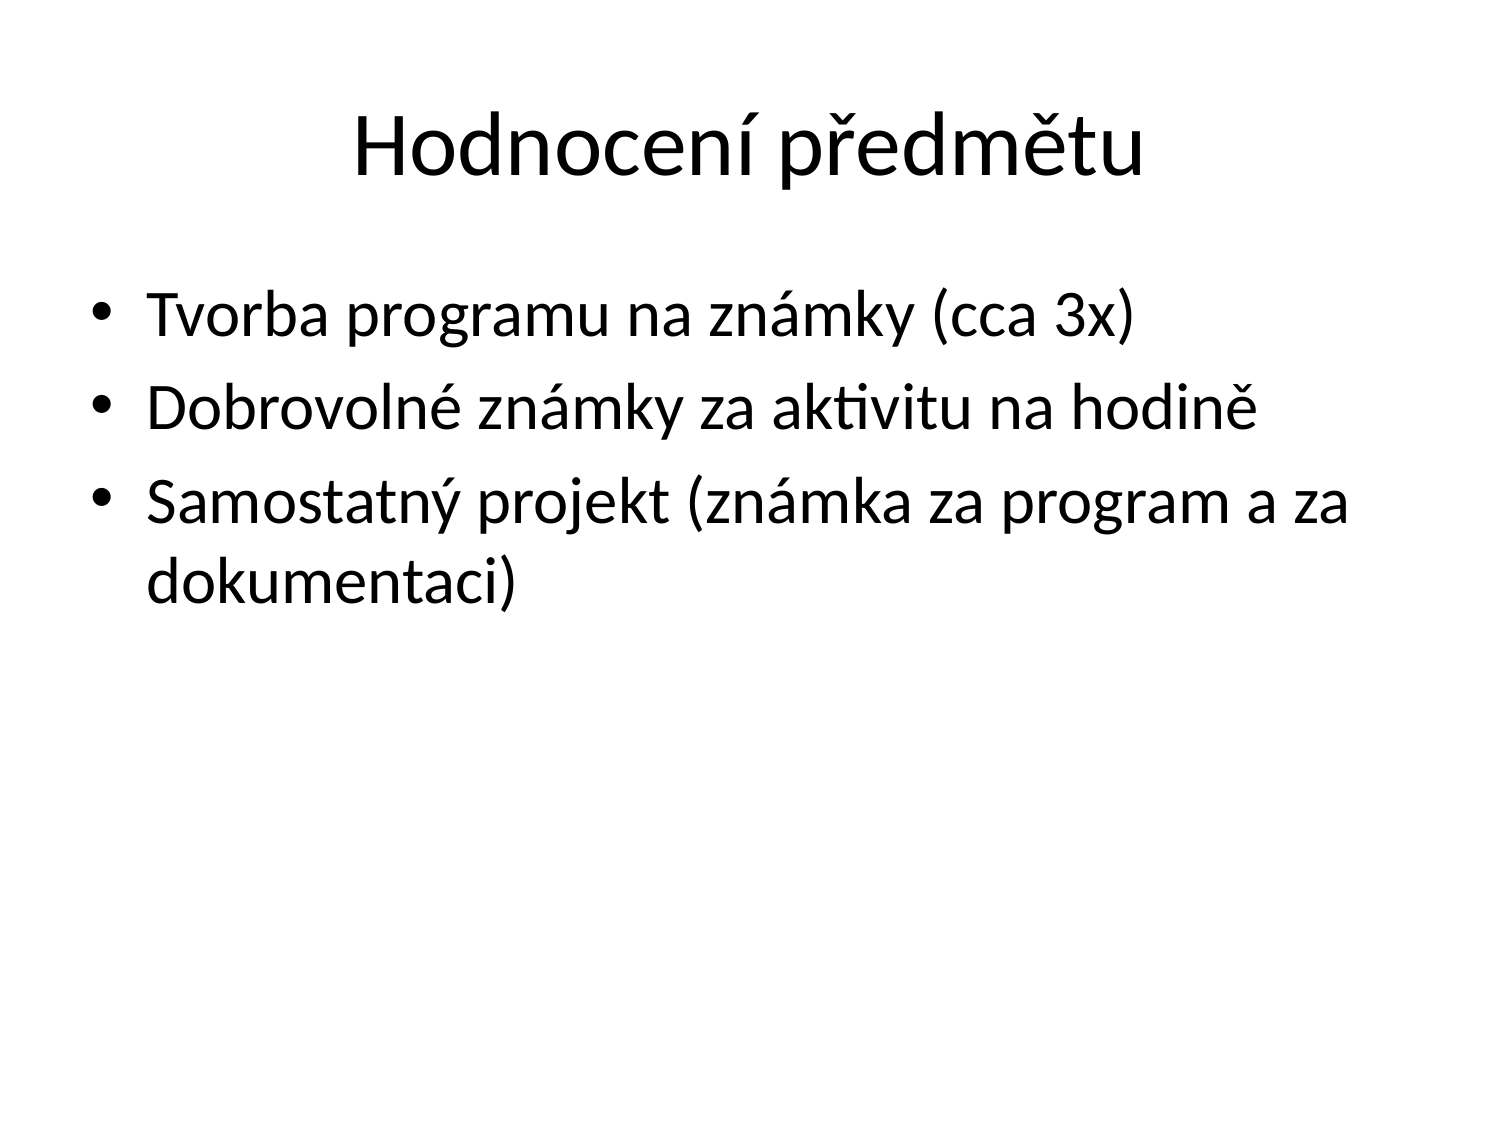

# Hodnocení předmětu
Tvorba programu na známky (cca 3x)
Dobrovolné známky za aktivitu na hodině
Samostatný projekt (známka za program a za dokumentaci)